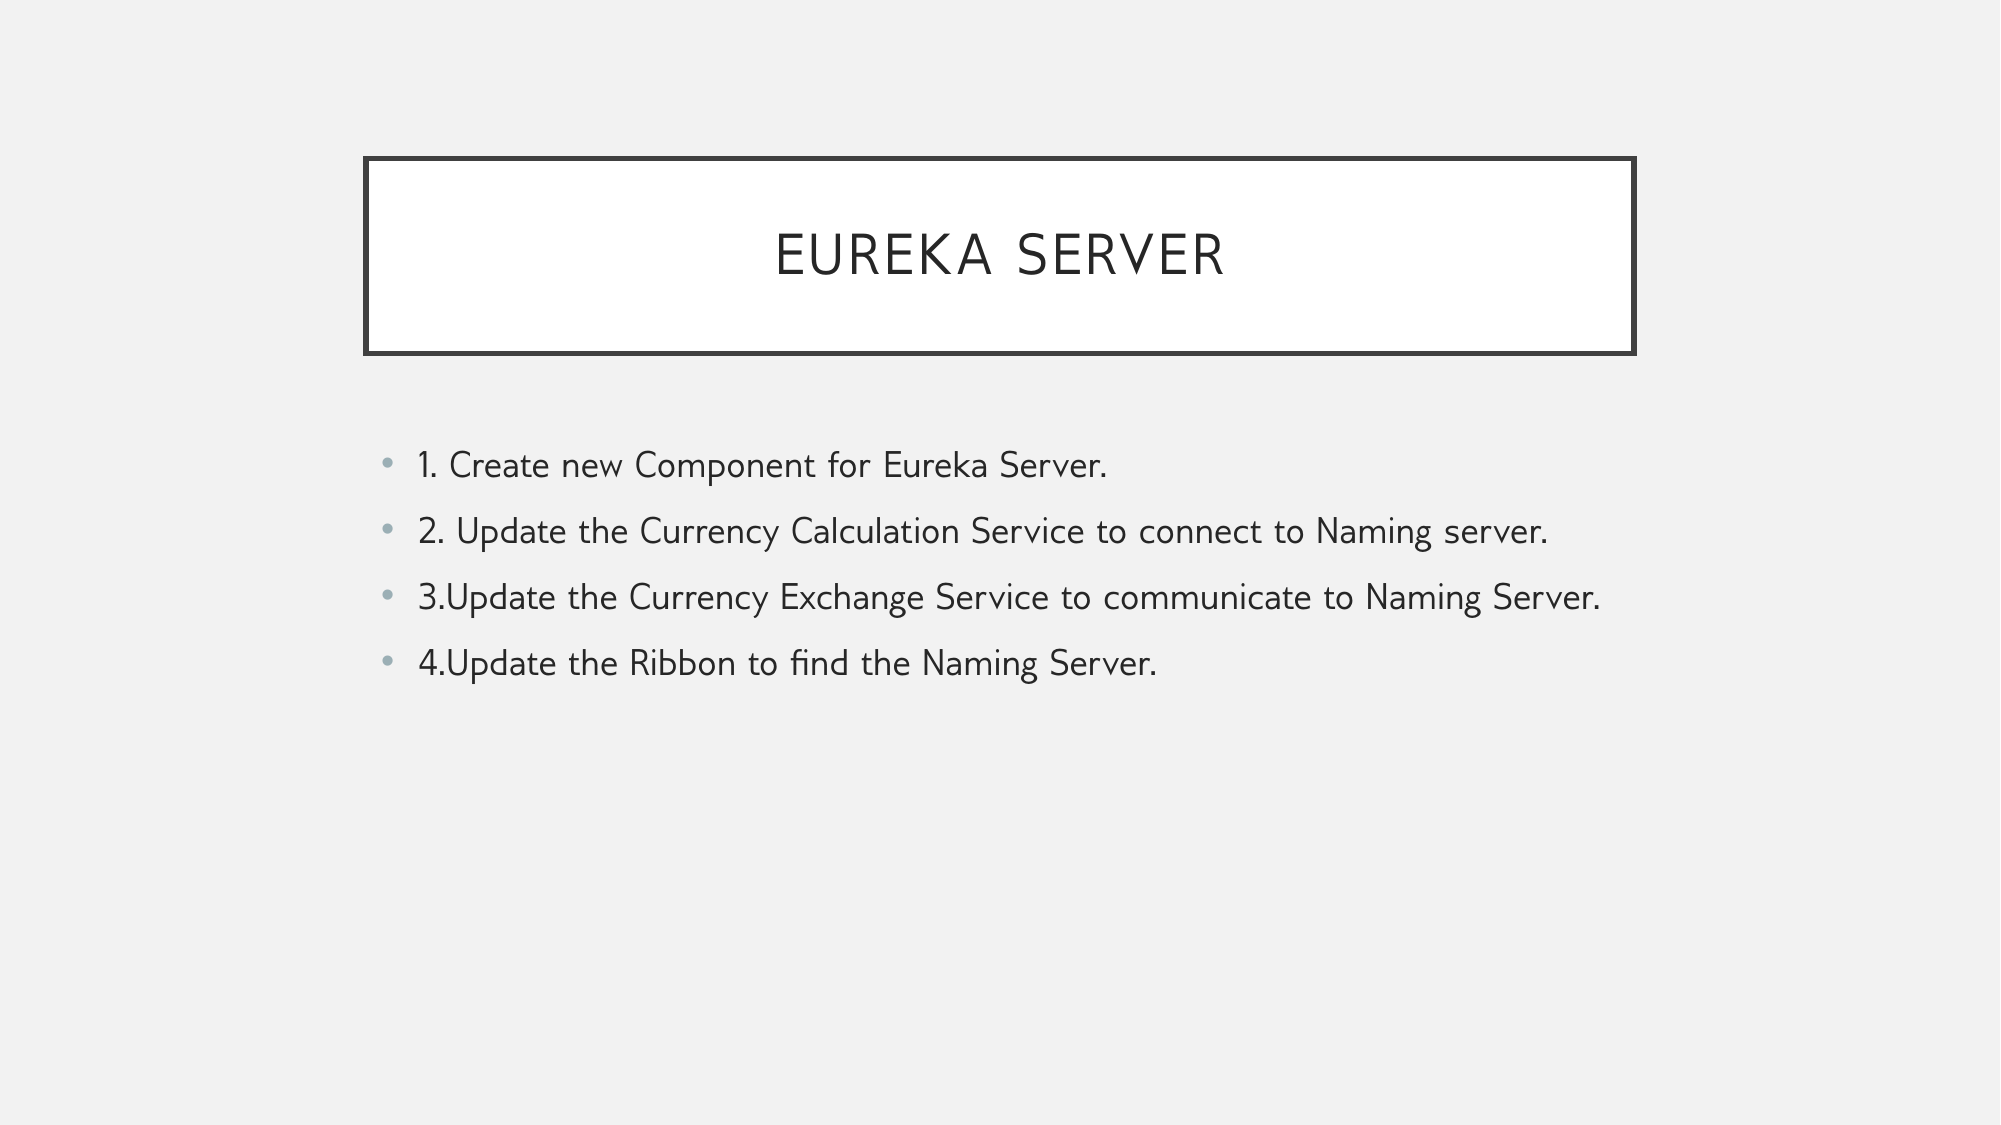

# Eureka Server
1. Create new Component for Eureka Server.
2. Update the Currency Calculation Service to connect to Naming server.
3.Update the Currency Exchange Service to communicate to Naming Server.
4.Update the Ribbon to find the Naming Server.